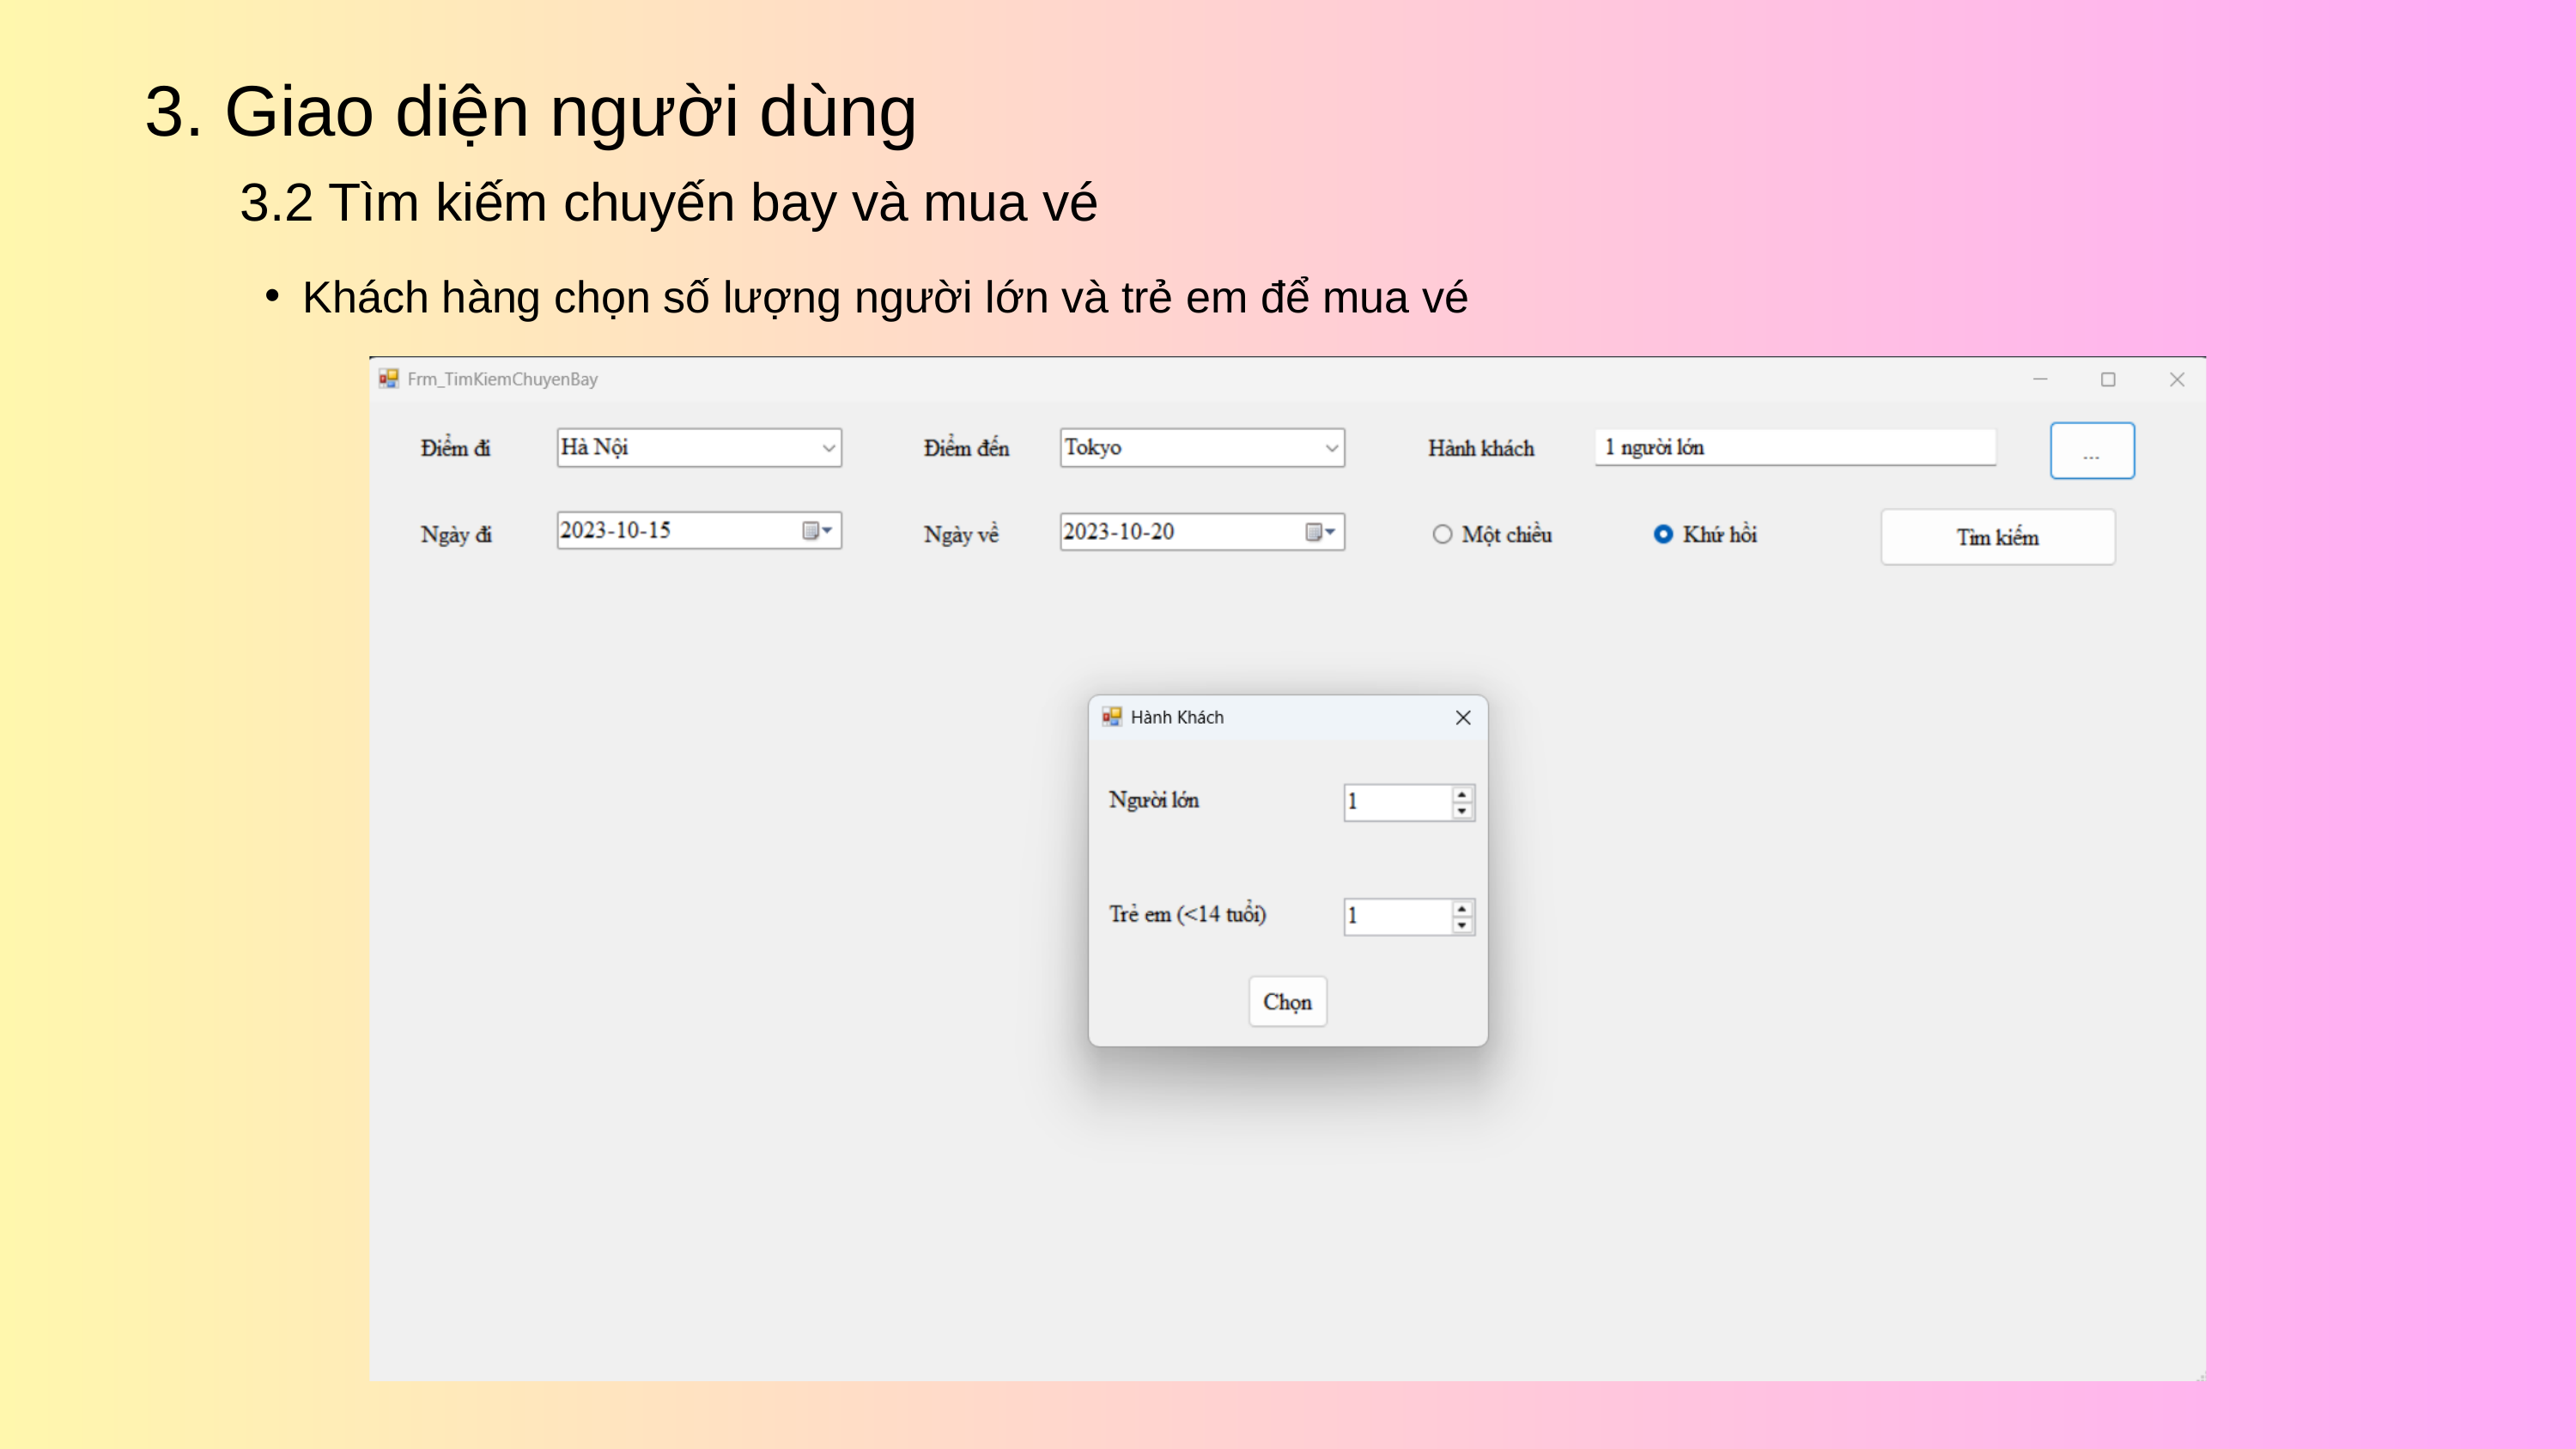

3. Giao diện người dùng
3.2 Tìm kiếm chuyến bay và mua vé
Khách hàng chọn số lượng người lớn và trẻ em để mua vé